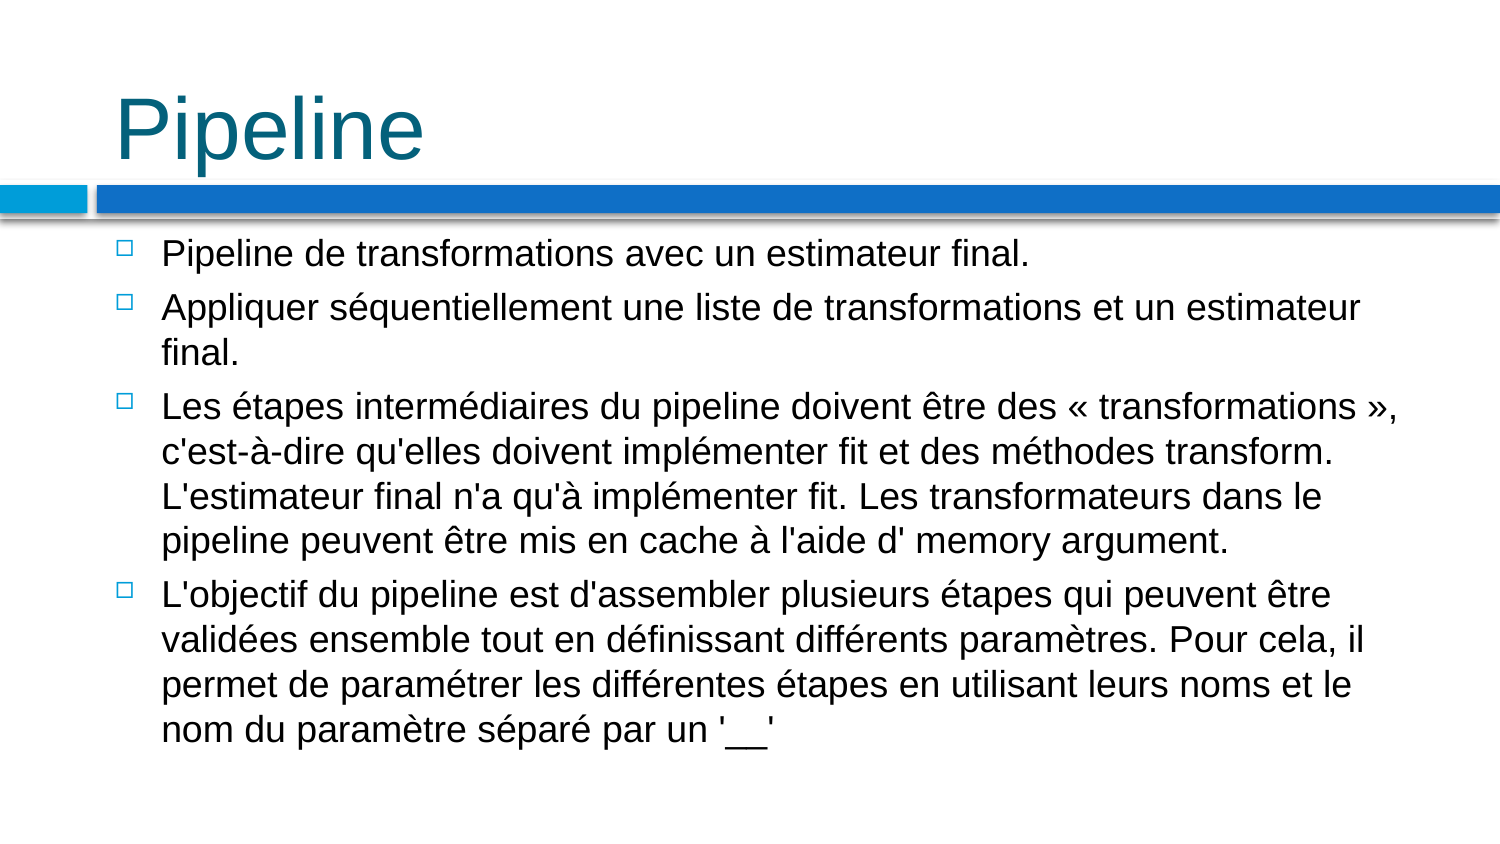

# Pipeline
Pipeline de transformations avec un estimateur final.
Appliquer séquentiellement une liste de transformations et un estimateur final.
Les étapes intermédiaires du pipeline doivent être des « transformations », c'est-à-dire qu'elles doivent implémenter fit et des méthodes transform. L'estimateur final n'a qu'à implémenter fit. Les transformateurs dans le pipeline peuvent être mis en cache à l'aide d' memory argument.
L'objectif du pipeline est d'assembler plusieurs étapes qui peuvent être validées ensemble tout en définissant différents paramètres. Pour cela, il permet de paramétrer les différentes étapes en utilisant leurs noms et le nom du paramètre séparé par un '__'